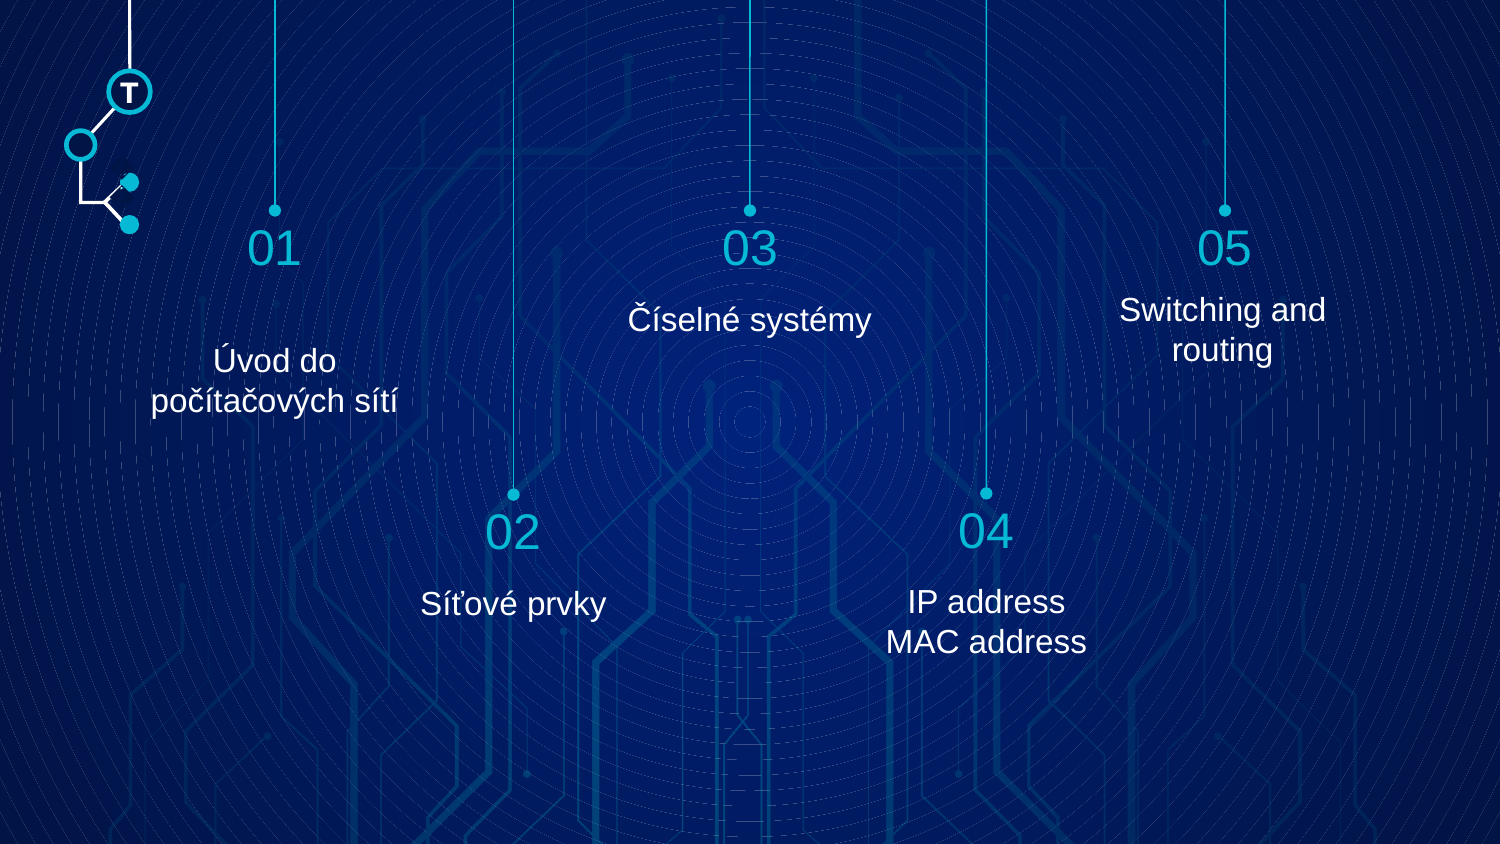

T

🠺

01
03
05
🠺
Číselné systémy
Switching and routing
# Úvod do počítačových sítí
04
02
Síťové prvky
IP address
MAC address